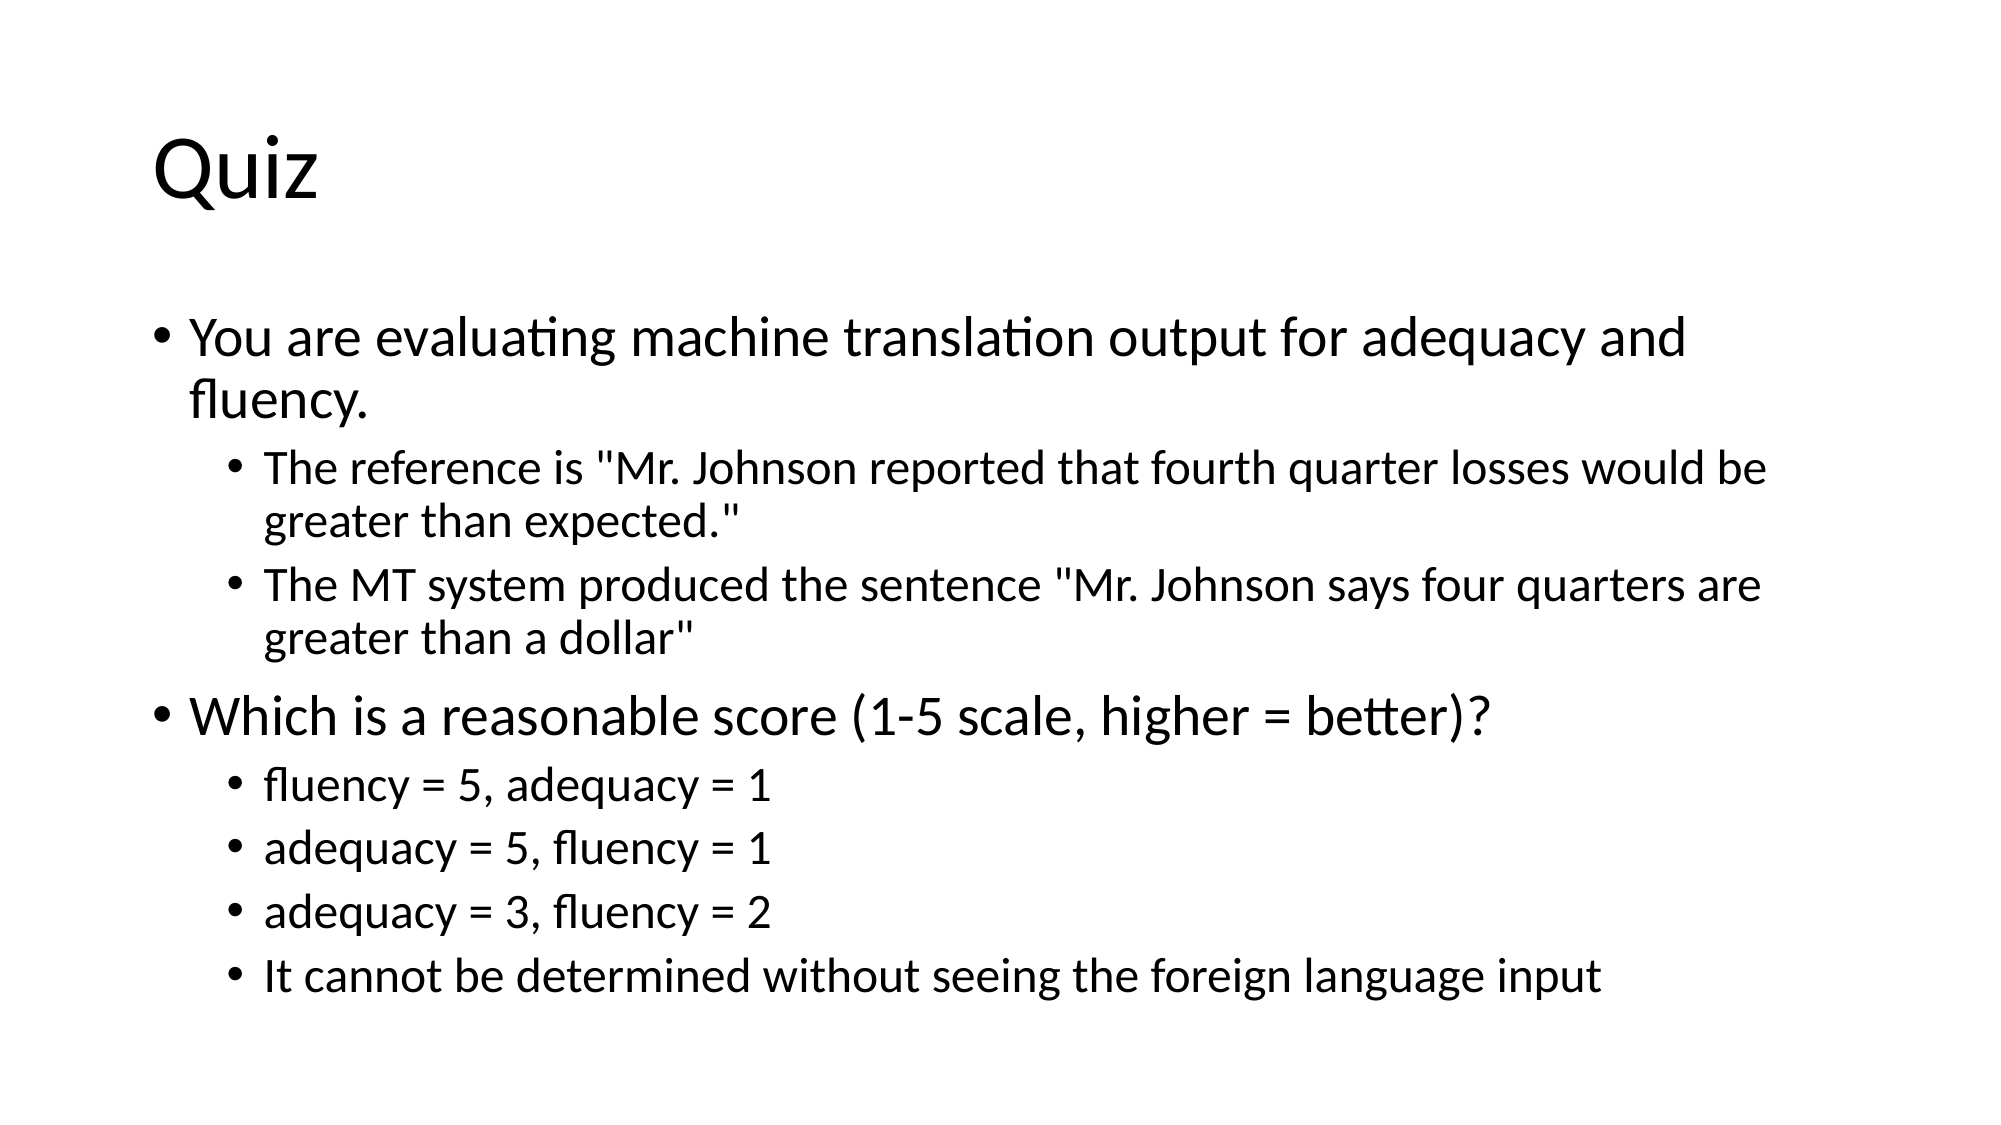

# Quiz
You are evaluating machine translation output for adequacy and fluency.
The reference is "Mr. Johnson reported that fourth quarter losses would be greater than expected."
The MT system produced the sentence "Mr. Johnson says four quarters are greater than a dollar"
Which is a reasonable score (1-5 scale, higher = better)?
fluency = 5, adequacy = 1
adequacy = 5, fluency = 1
adequacy = 3, fluency = 2
It cannot be determined without seeing the foreign language input